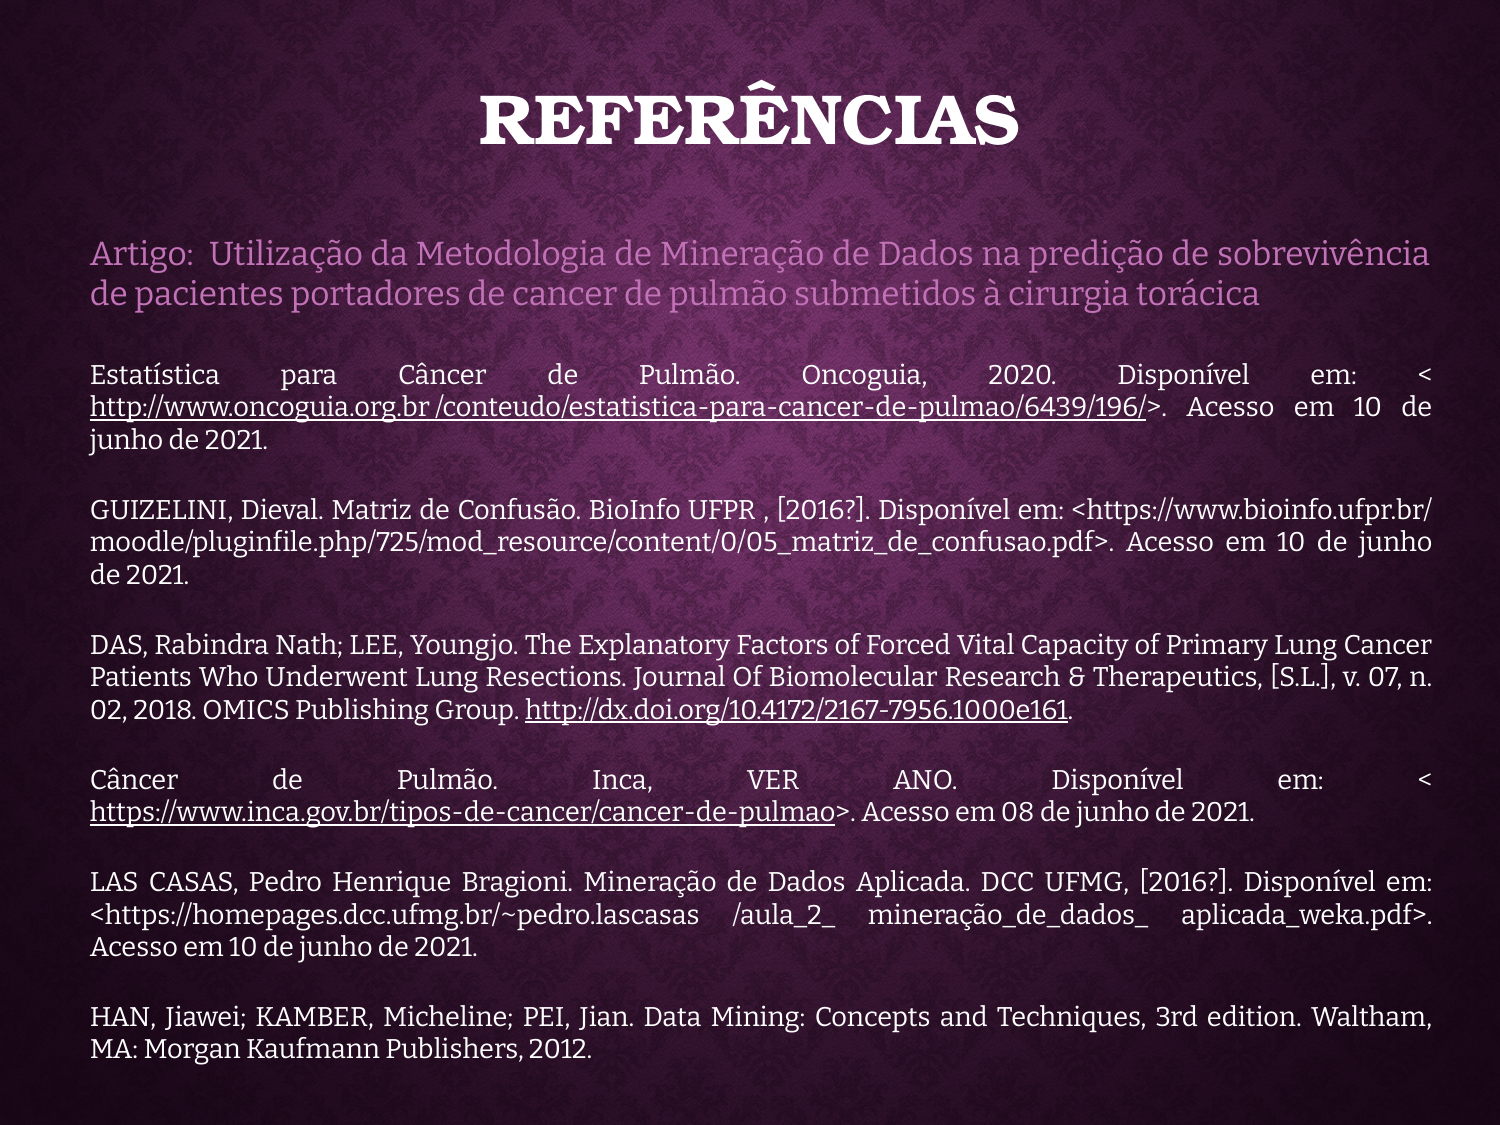

# referências
Artigo:  Utilização da Metodologia de Mineração de Dados na predição de sobrevivência de pacientes portadores de cancer de pulmão submetidos à cirurgia torácica

Estatística para Câncer de Pulmão. Oncoguia, 2020. Disponível em: <http://www.oncoguia.org.br /conteudo/estatistica-para-cancer-de-pulmao/6439/196/>. Acesso em 10 de junho de 2021.
GUIZELINI, Dieval. Matriz de Confusão. BioInfo UFPR , [2016?]. Disponível em: <https://www.bioinfo.ufpr.br/ moodle/pluginfile.php/725/mod_resource/content/0/05_matriz_de_confusao.pdf>. Acesso em 10 de junho de 2021.
DAS, Rabindra Nath; LEE, Youngjo. The Explanatory Factors of Forced Vital Capacity of Primary Lung Cancer Patients Who Underwent Lung Resections. Journal Of Biomolecular Research & Therapeutics, [S.L.], v. 07, n. 02, 2018. OMICS Publishing Group. http://dx.doi.org/10.4172/2167-7956.1000e161.
Câncer de Pulmão. Inca, VER ANO. Disponível em: <https://www.inca.gov.br/tipos-de-cancer/cancer-de-pulmao>. Acesso em 08 de junho de 2021.
LAS CASAS, Pedro Henrique Bragioni. Mineração de Dados Aplicada. DCC UFMG, [2016?]. Disponível em: <https://homepages.dcc.ufmg.br/~pedro.lascasas /aula_2_ mineração_de_dados_ aplicada_weka.pdf>. Acesso em 10 de junho de 2021.
HAN, Jiawei; KAMBER, Micheline; PEI, Jian. Data Mining: Concepts and Techniques, 3rd edition. Waltham, MA: Morgan Kaufmann Publishers, 2012.